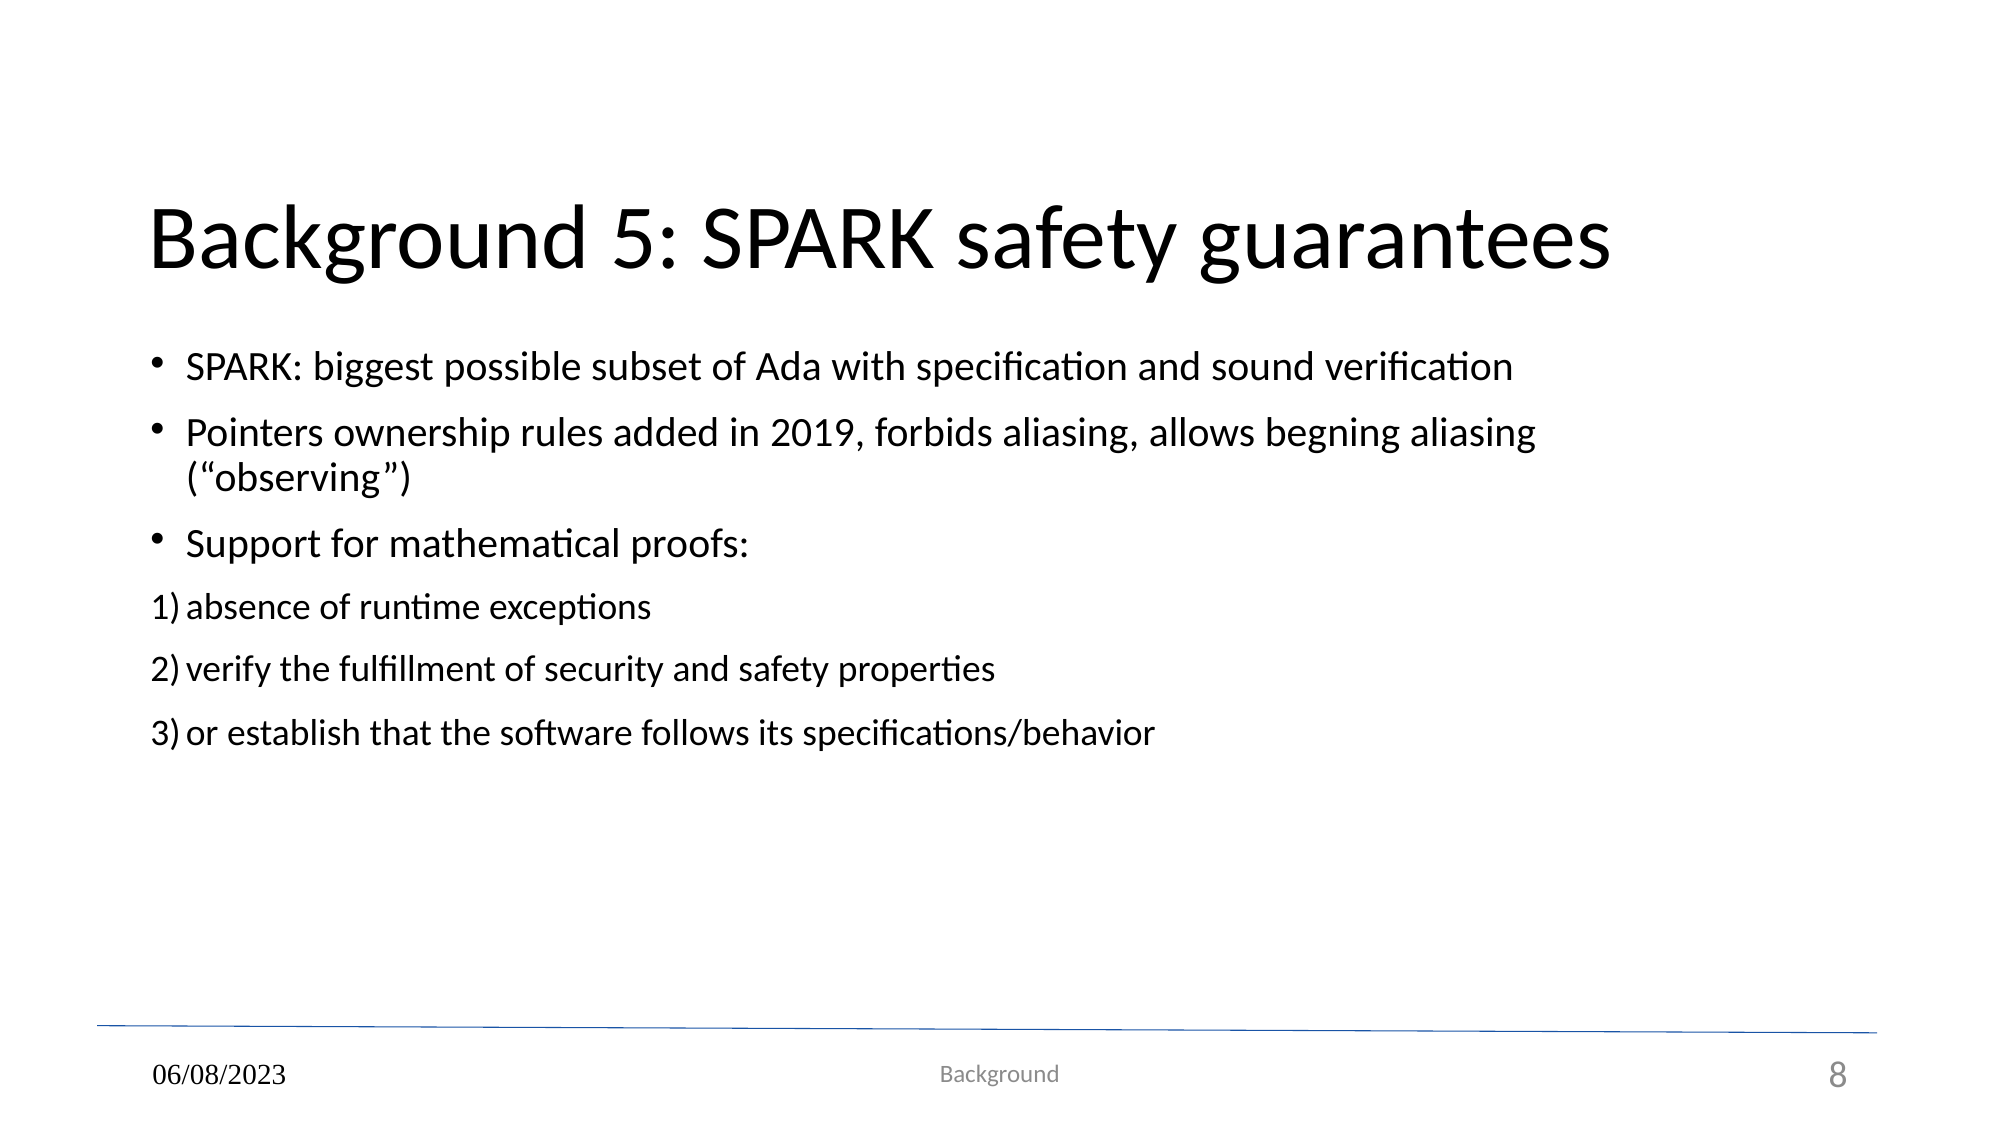

# Background 5: SPARK safety guarantees
SPARK: biggest possible subset of Ada with specification and sound verification
Pointers ownership rules added in 2019, forbids aliasing, allows begning aliasing (“observing”)
Support for mathematical proofs:
absence of runtime exceptions
verify the fulfillment of security and safety properties
or establish that the software follows its specifications/behavior
06/08/2023
Background
8